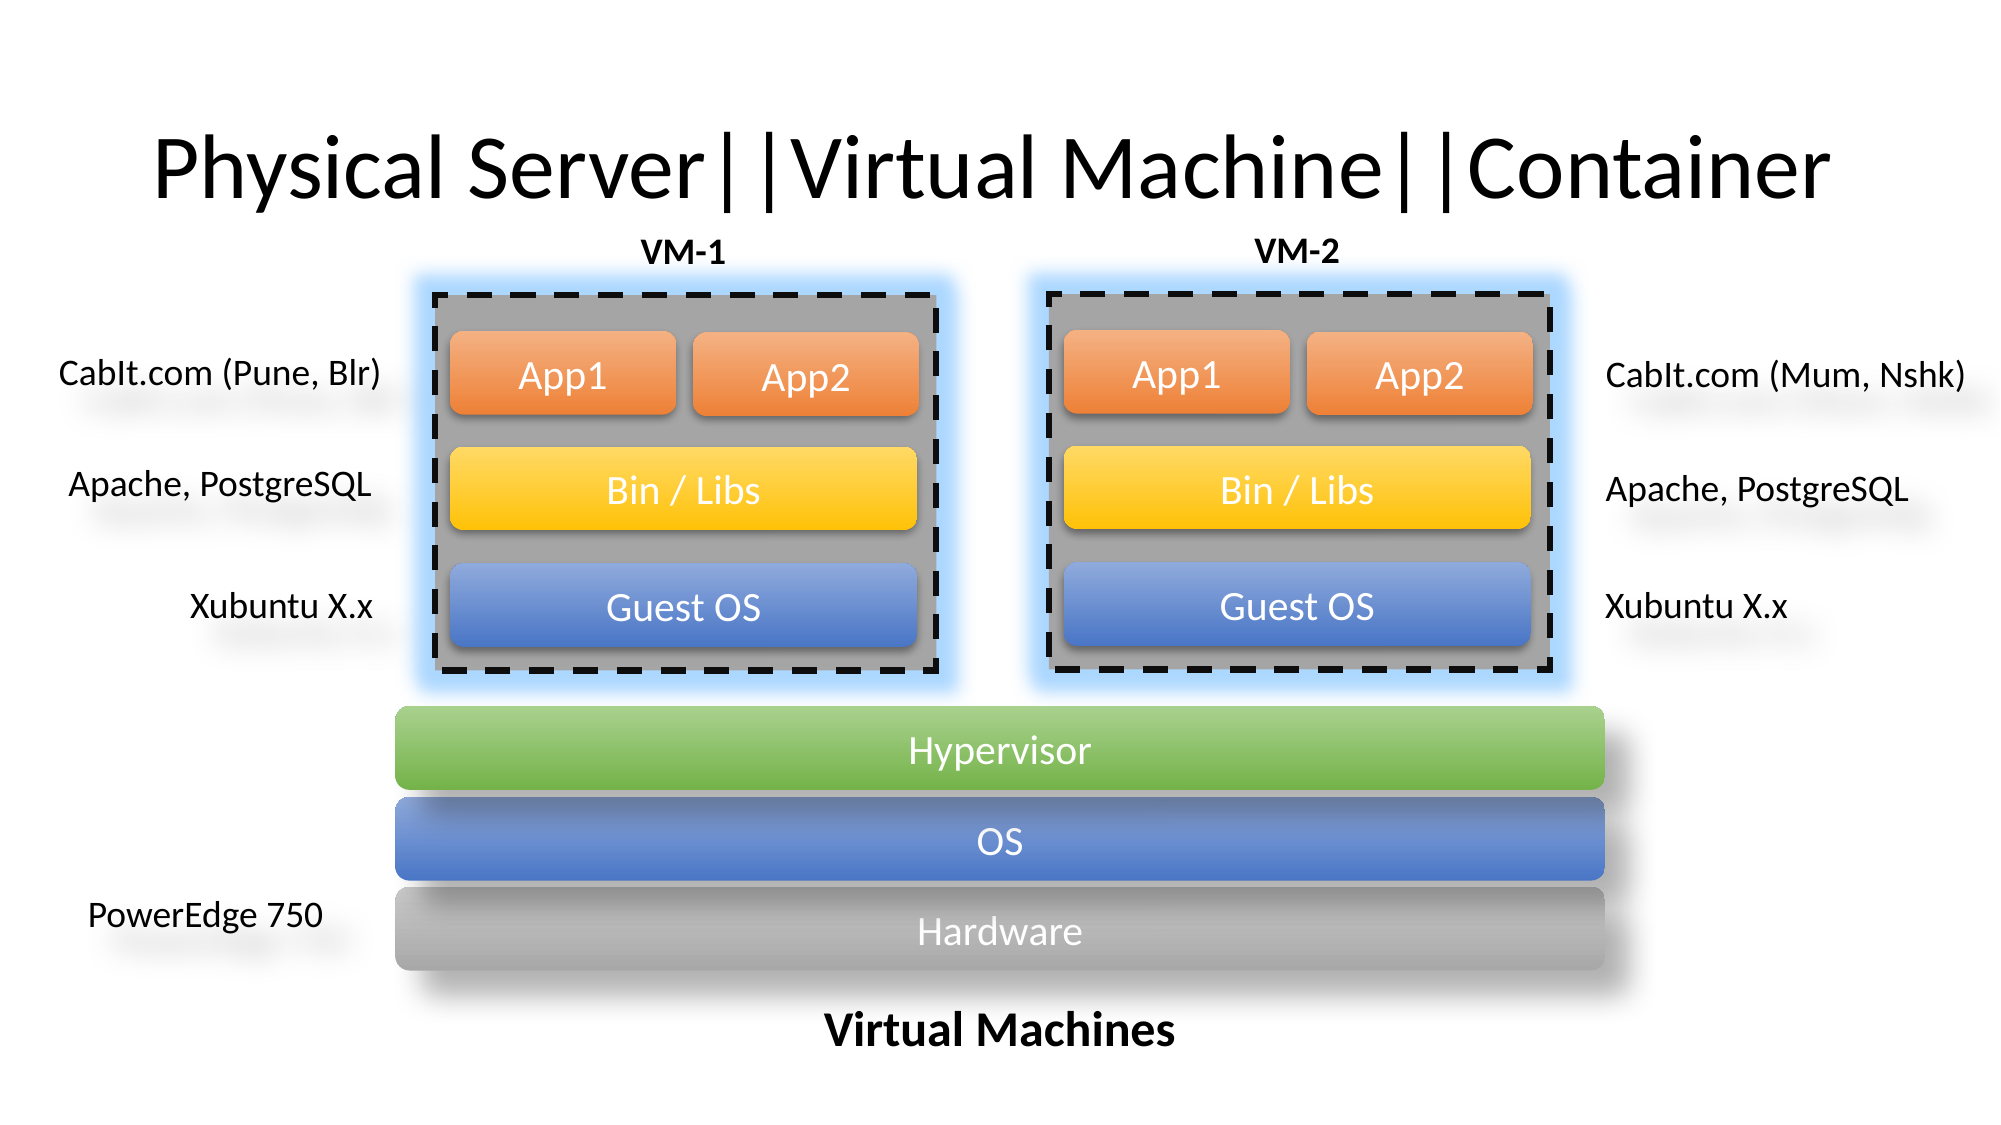

# Physical Server||Virtual Machine||Container
VM-2
VM-1

App1
App1
App2
App2
CabIt.com (Pune, Blr)
CabIt.com (Mum, Nshk)
Bin / Libs
Bin / Libs
Apache, PostgreSQL
Apache, PostgreSQL
Guest OS
Guest OS
Xubuntu X.x
Xubuntu X.x
Hypervisor
OS
PowerEdge 750
Hardware
Virtual Machines